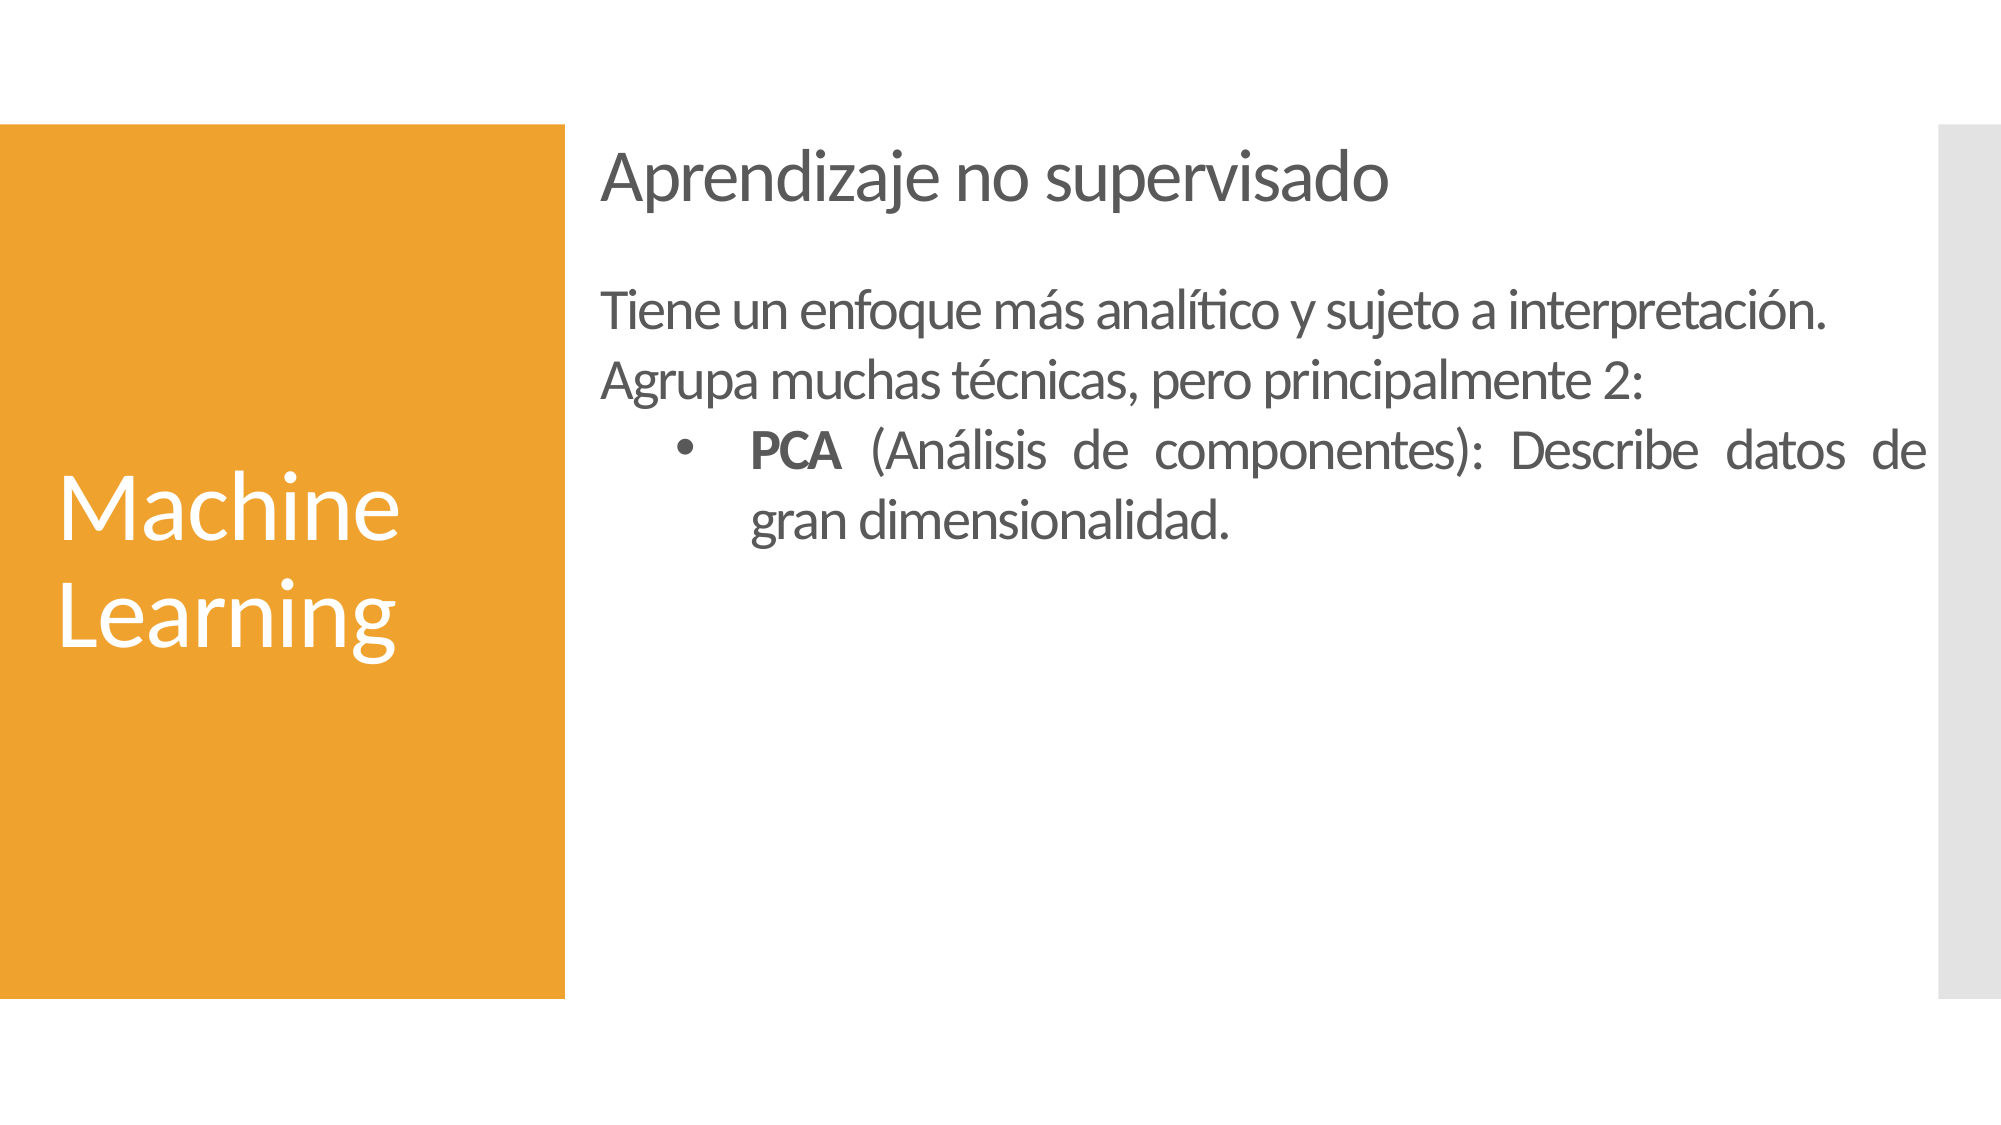

Aprendizaje no supervisado
# Machine Learning
Tiene un enfoque más analítico y sujeto a interpretación.
Agrupa muchas técnicas, pero principalmente 2:
PCA (Análisis de componentes): Describe datos de gran dimensionalidad.